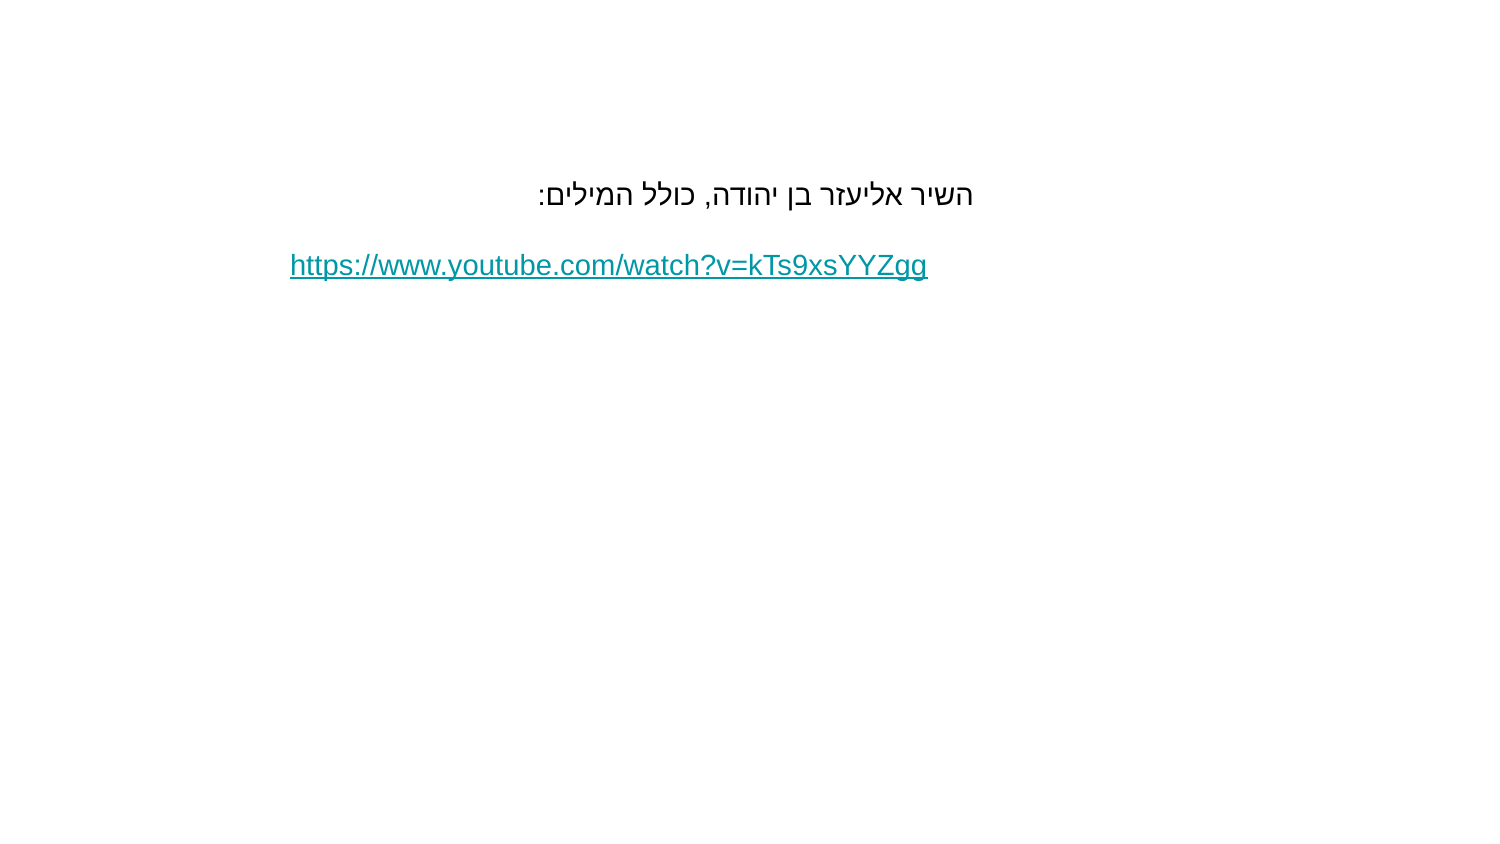

השיר אליעזר בן יהודה, כולל המילים:

https://www.youtube.com/watch?v=kTs9xsYYZgg